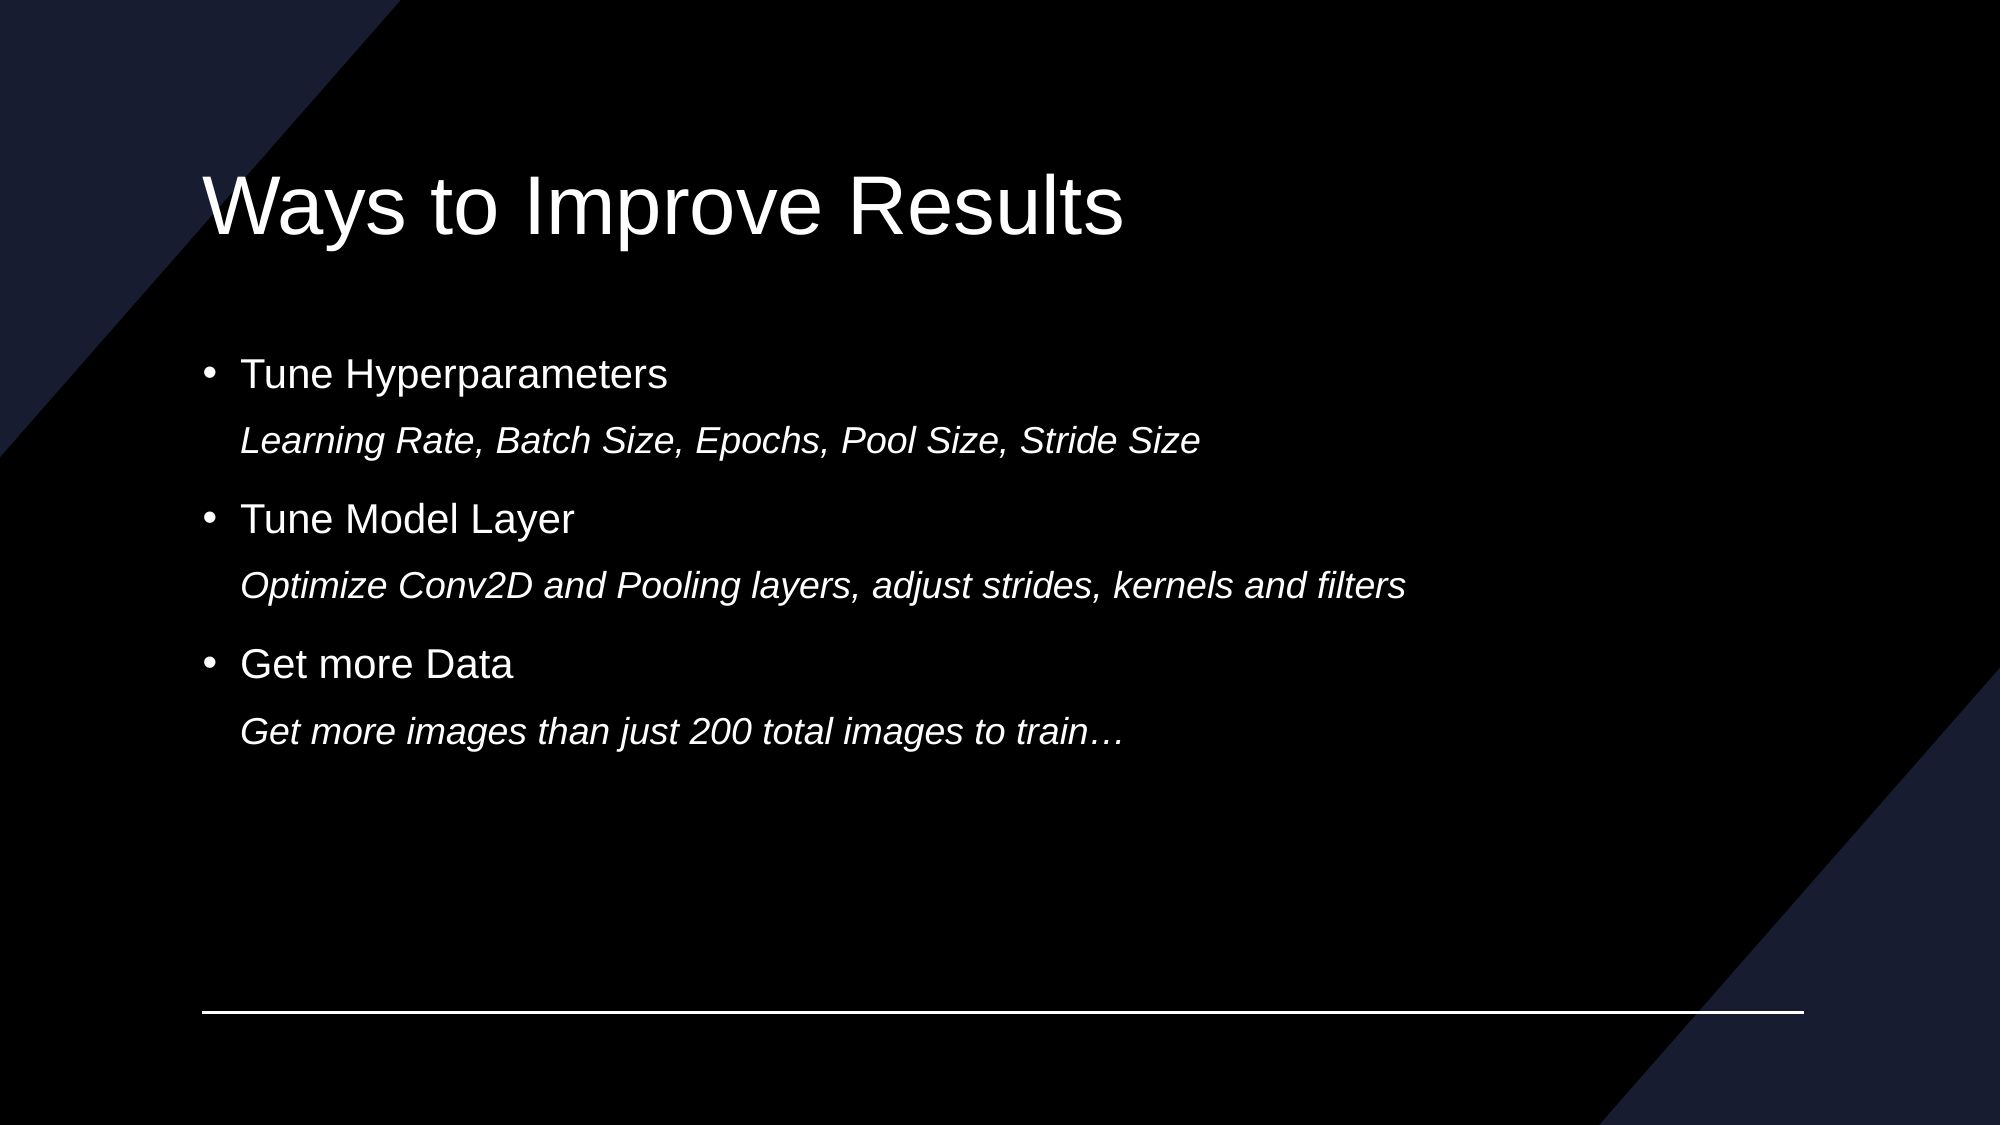

# Ways to Improve Results
Tune Hyperparameters
Learning Rate, Batch Size, Epochs, Pool Size, Stride Size
Tune Model Layer
Optimize Conv2D and Pooling layers, adjust strides, kernels and filters
Get more Data
Get more images than just 200 total images to train…